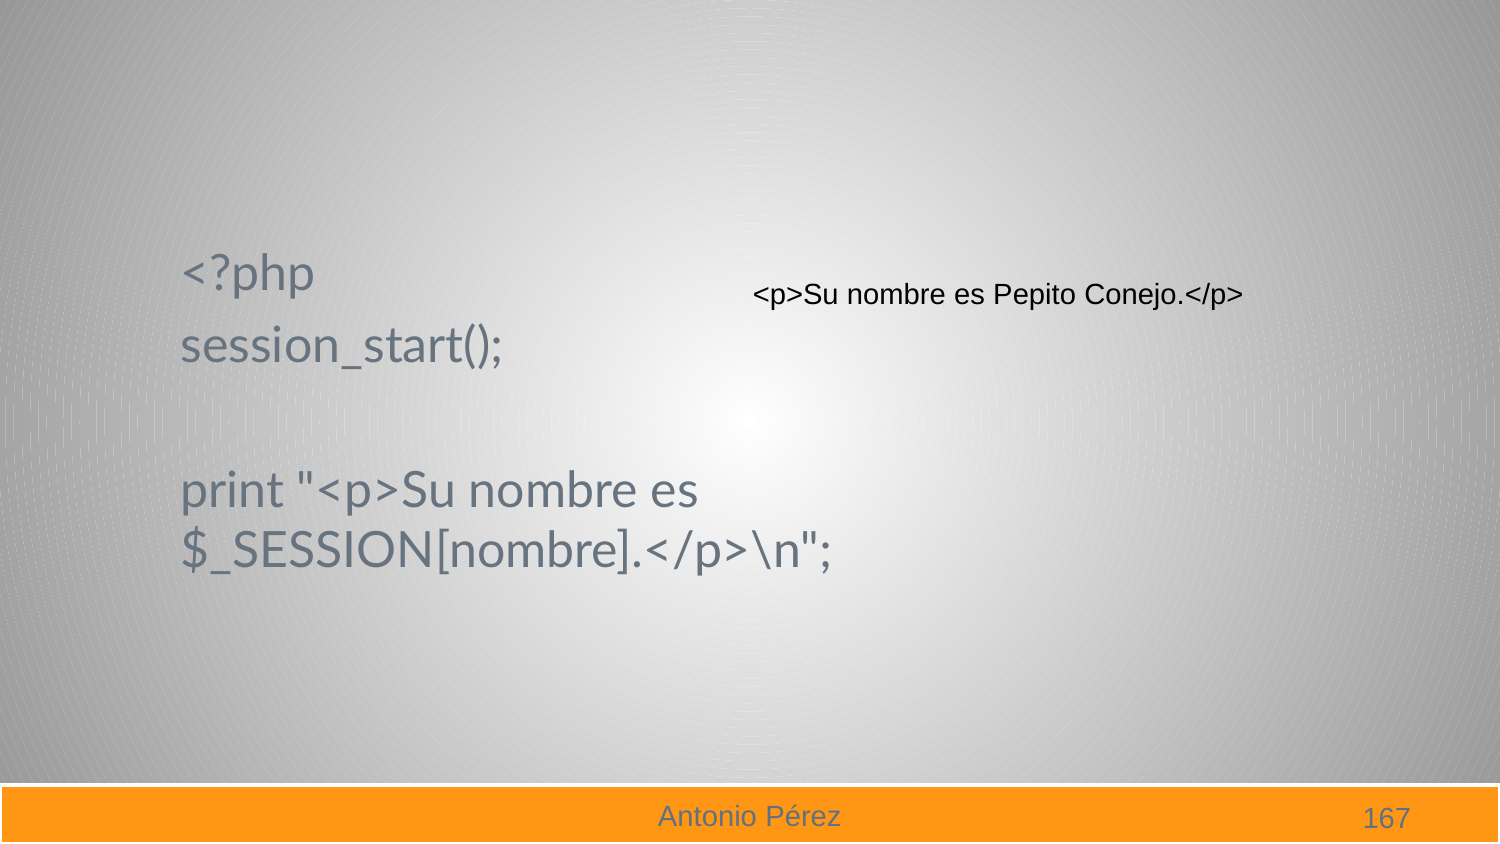

#
<?php
session_start();

print "<p>Su nombre es $_SESSION[nombre].</p>\n";
<p>Su nombre es Pepito Conejo.</p>
167